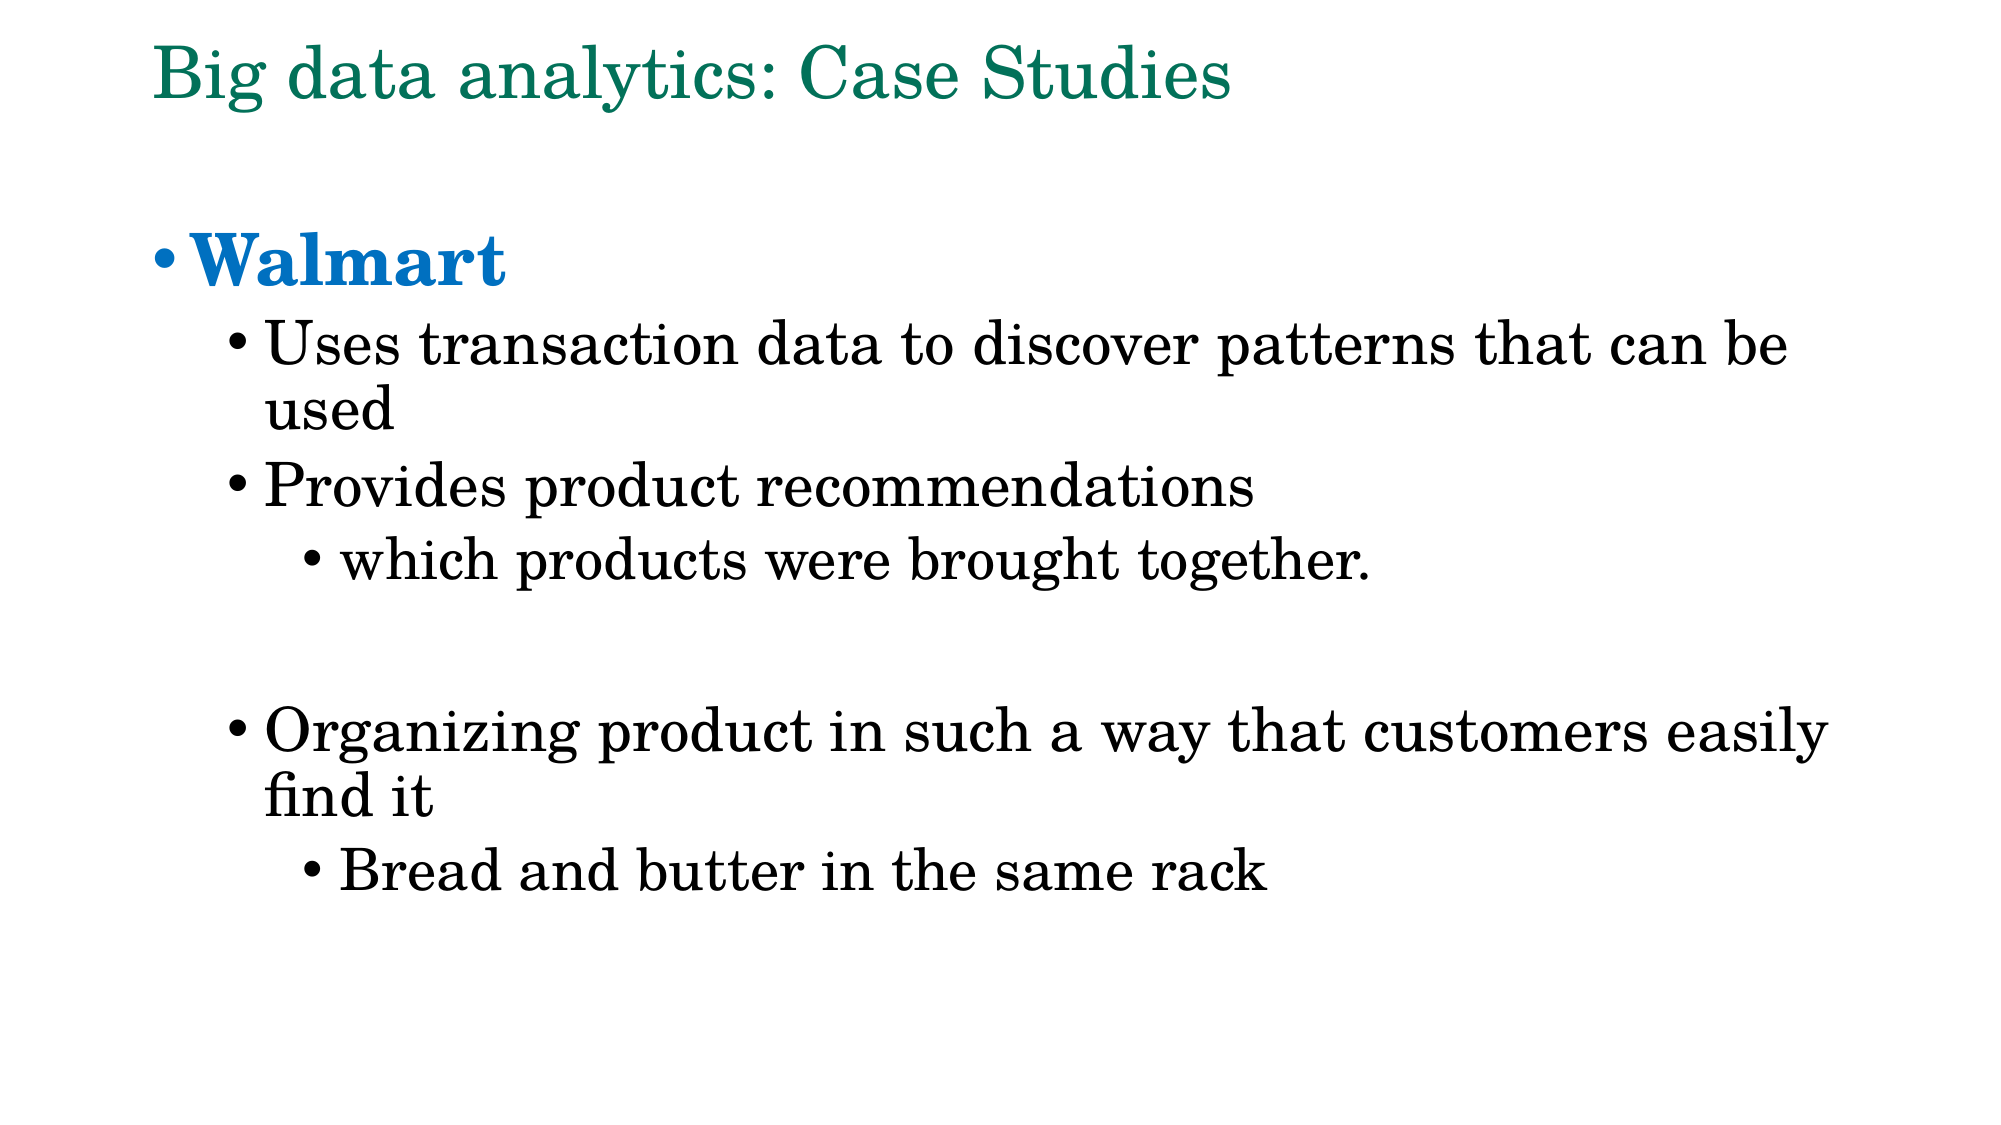

# Big data analytics: Case Studies
Walmart
Uses transaction data to discover patterns that can be used
Provides product recommendations
which products were brought together.

Organizing product in such a way that customers easily find it
Bread and butter in the same rack